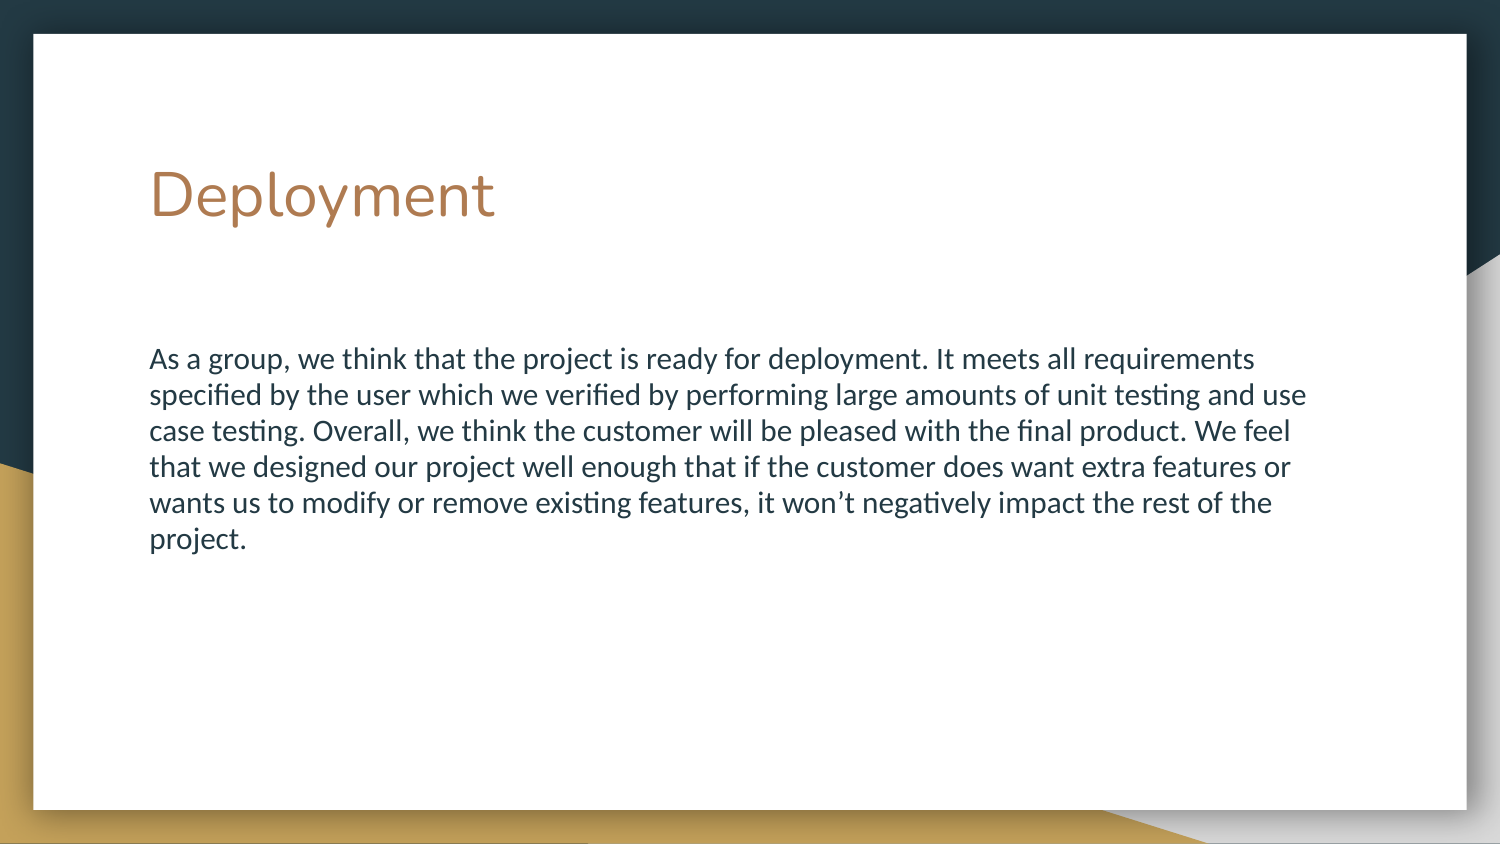

# Deployment
As a group, we think that the project is ready for deployment. It meets all requirements specified by the user which we verified by performing large amounts of unit testing and use case testing. Overall, we think the customer will be pleased with the final product. We feel that we designed our project well enough that if the customer does want extra features or wants us to modify or remove existing features, it won’t negatively impact the rest of the project.